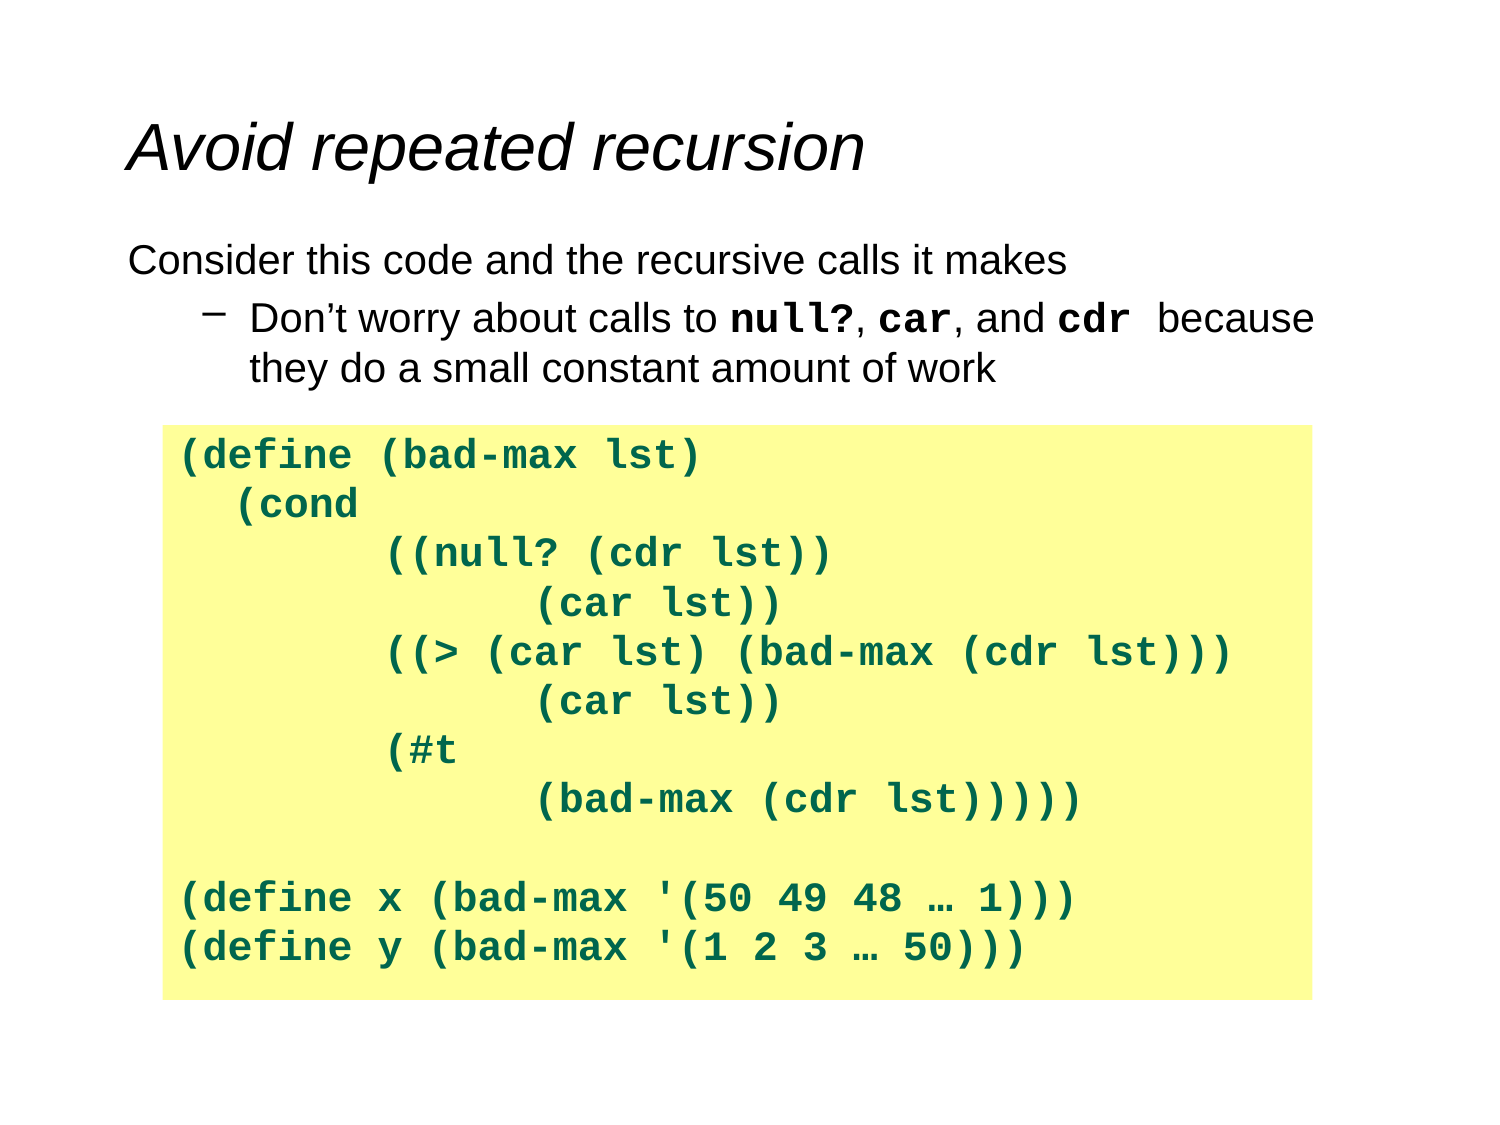

# Avoid repeated recursion
Consider this code and the recursive calls it makes
Don’t worry about calls to null?, car, and cdr because they do a small constant amount of work
(define (bad-max lst)
	(cond
		((null? (cdr lst))
			(car lst))
		((> (car lst) (bad-max (cdr lst)))
			(car lst))
		(#t
			(bad-max (cdr lst)))))

(define x (bad-max '(50 49 48 … 1)))
(define y (bad-max '(1 2 3 … 50)))